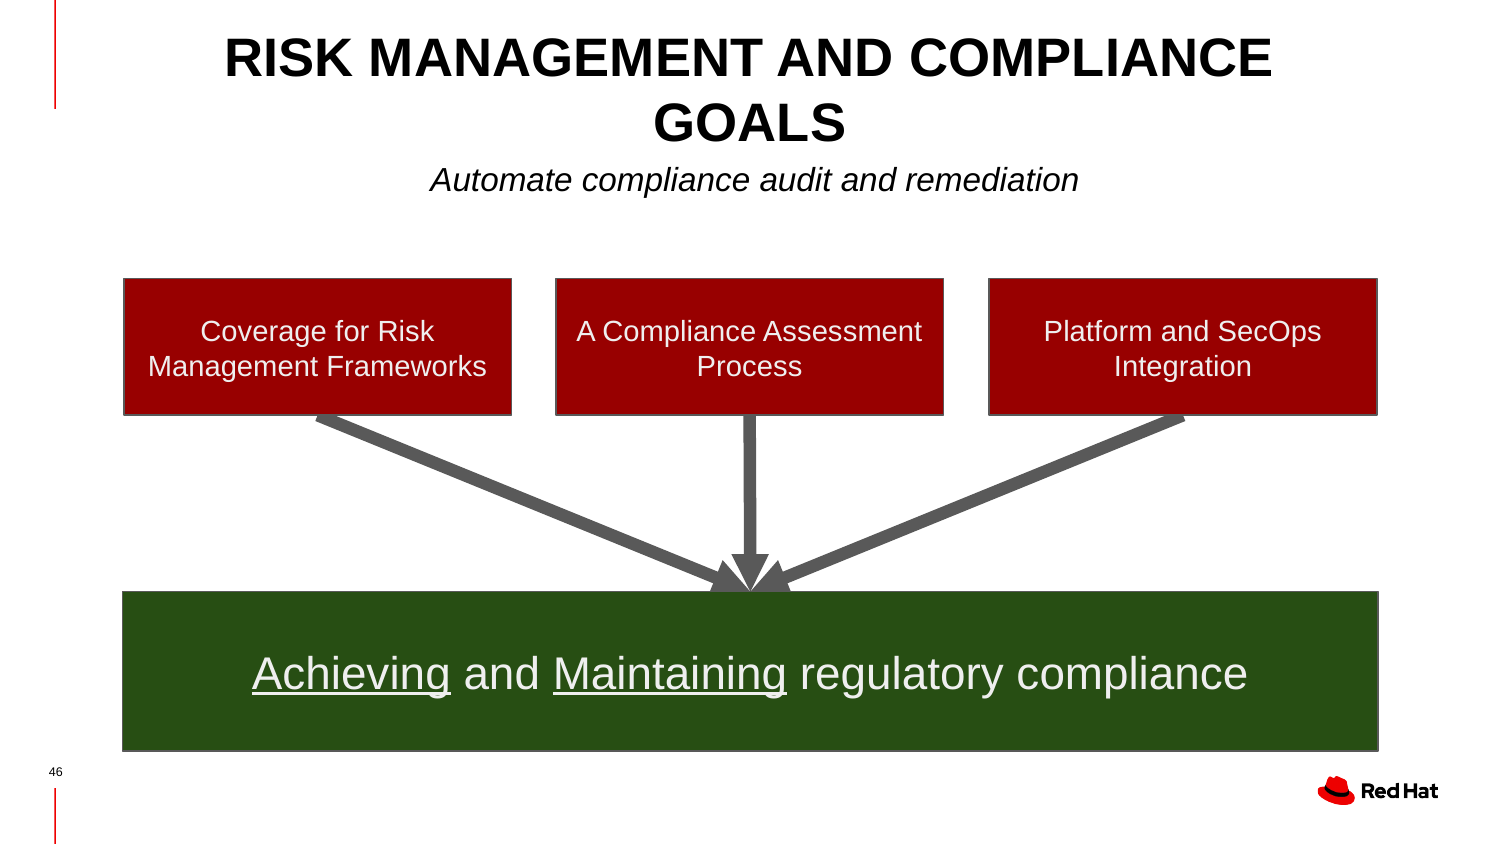

RISK MANAGEMENT AND COMPLIANCE GOALS
Automate compliance audit and remediation
Coverage for Risk Management Frameworks
A Compliance Assessment Process
Platform and SecOps Integration
Achieving and Maintaining regulatory compliance
46